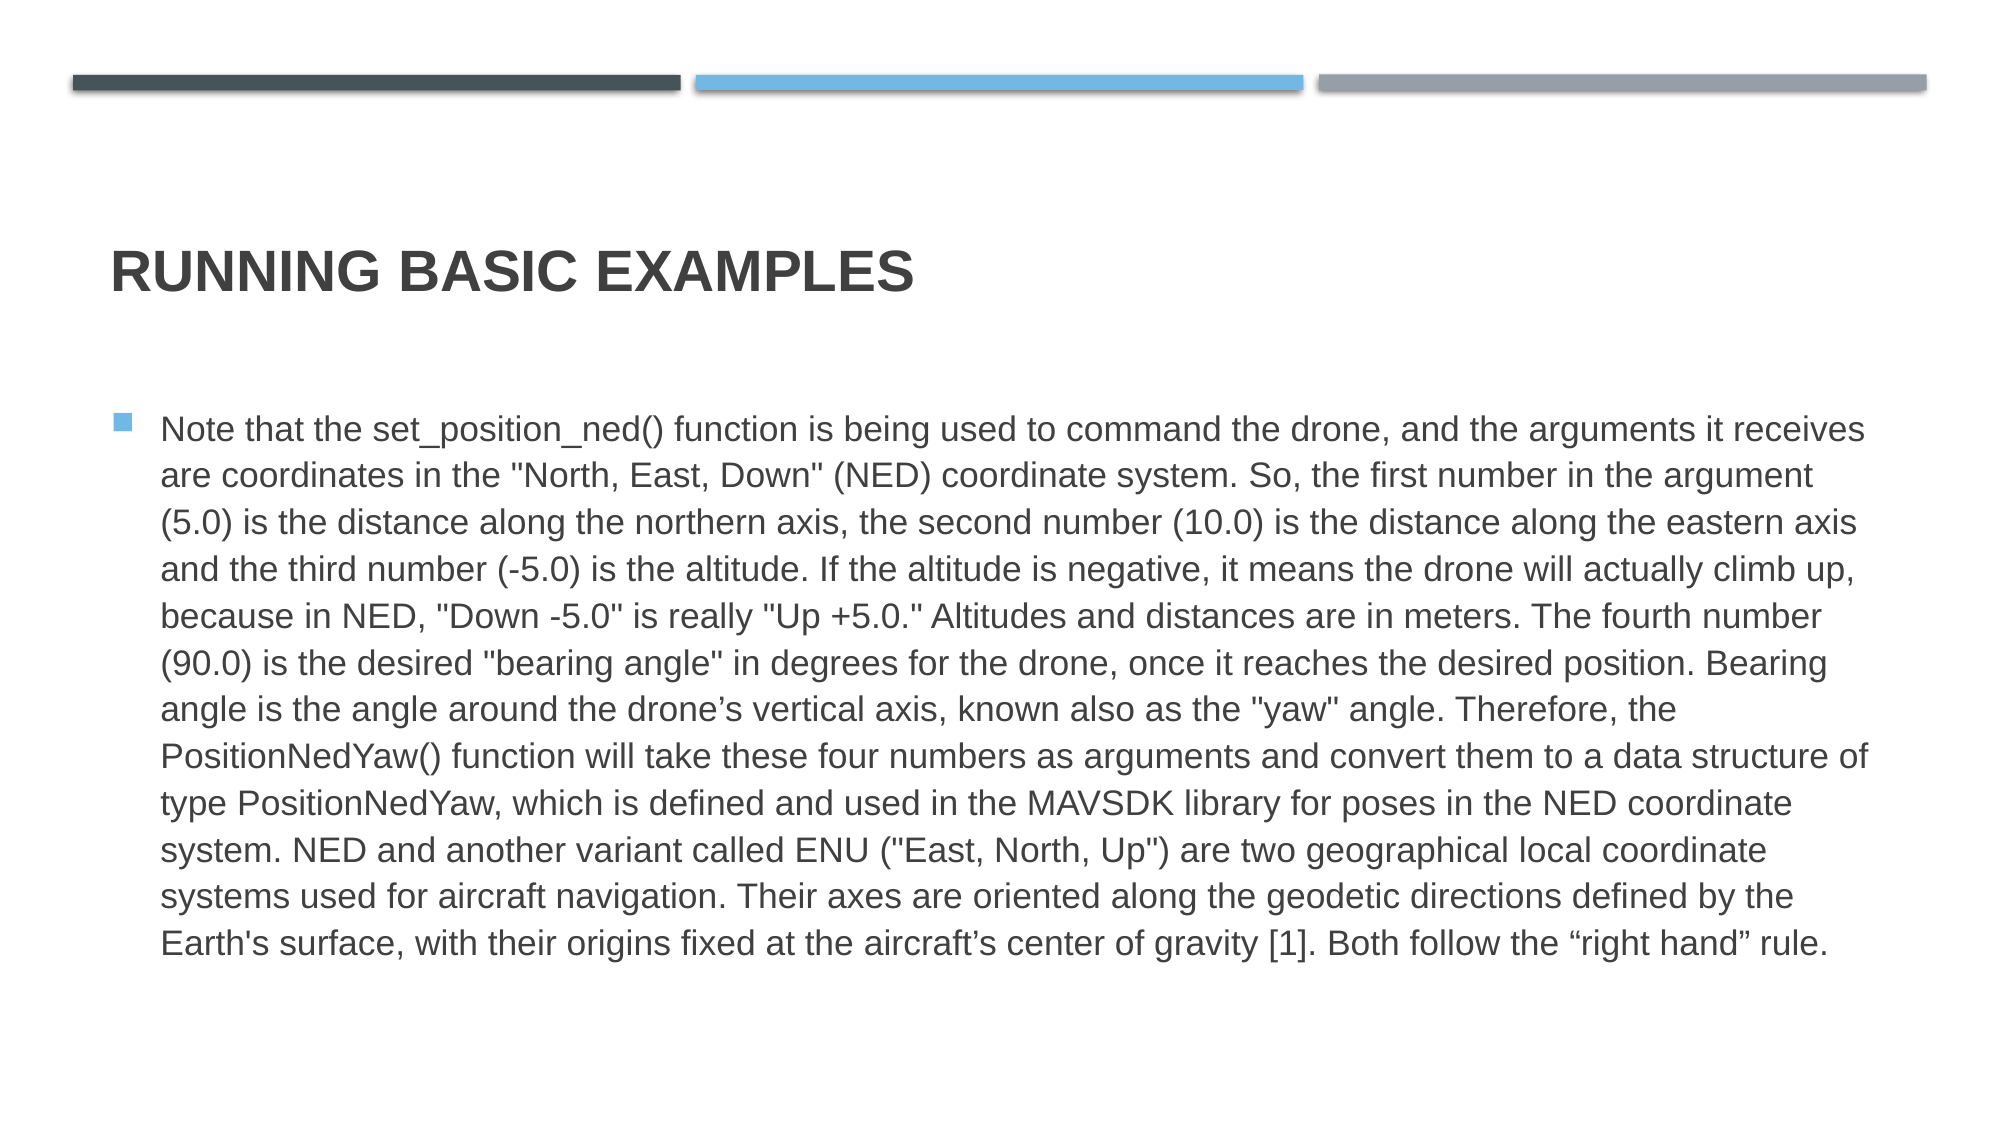

# RUNNING BASIC EXAMPLES
Note that the set_position_ned() function is being used to command the drone, and the arguments it receives are coordinates in the "North, East, Down" (NED) coordinate system. So, the first number in the argument (5.0) is the distance along the northern axis, the second number (10.0) is the distance along the eastern axis and the third number (-5.0) is the altitude. If the altitude is negative, it means the drone will actually climb up, because in NED, "Down -5.0" is really "Up +5.0." Altitudes and distances are in meters. The fourth number (90.0) is the desired "bearing angle" in degrees for the drone, once it reaches the desired position. Bearing angle is the angle around the drone’s vertical axis, known also as the "yaw" angle. Therefore, the PositionNedYaw() function will take these four numbers as arguments and convert them to a data structure of type PositionNedYaw, which is defined and used in the MAVSDK library for poses in the NED coordinate system. NED and another variant called ENU ("East, North, Up") are two geographical local coordinate systems used for aircraft navigation. Their axes are oriented along the geodetic directions defined by the Earth's surface, with their origins fixed at the aircraft’s center of gravity [1]. Both follow the “right hand” rule.